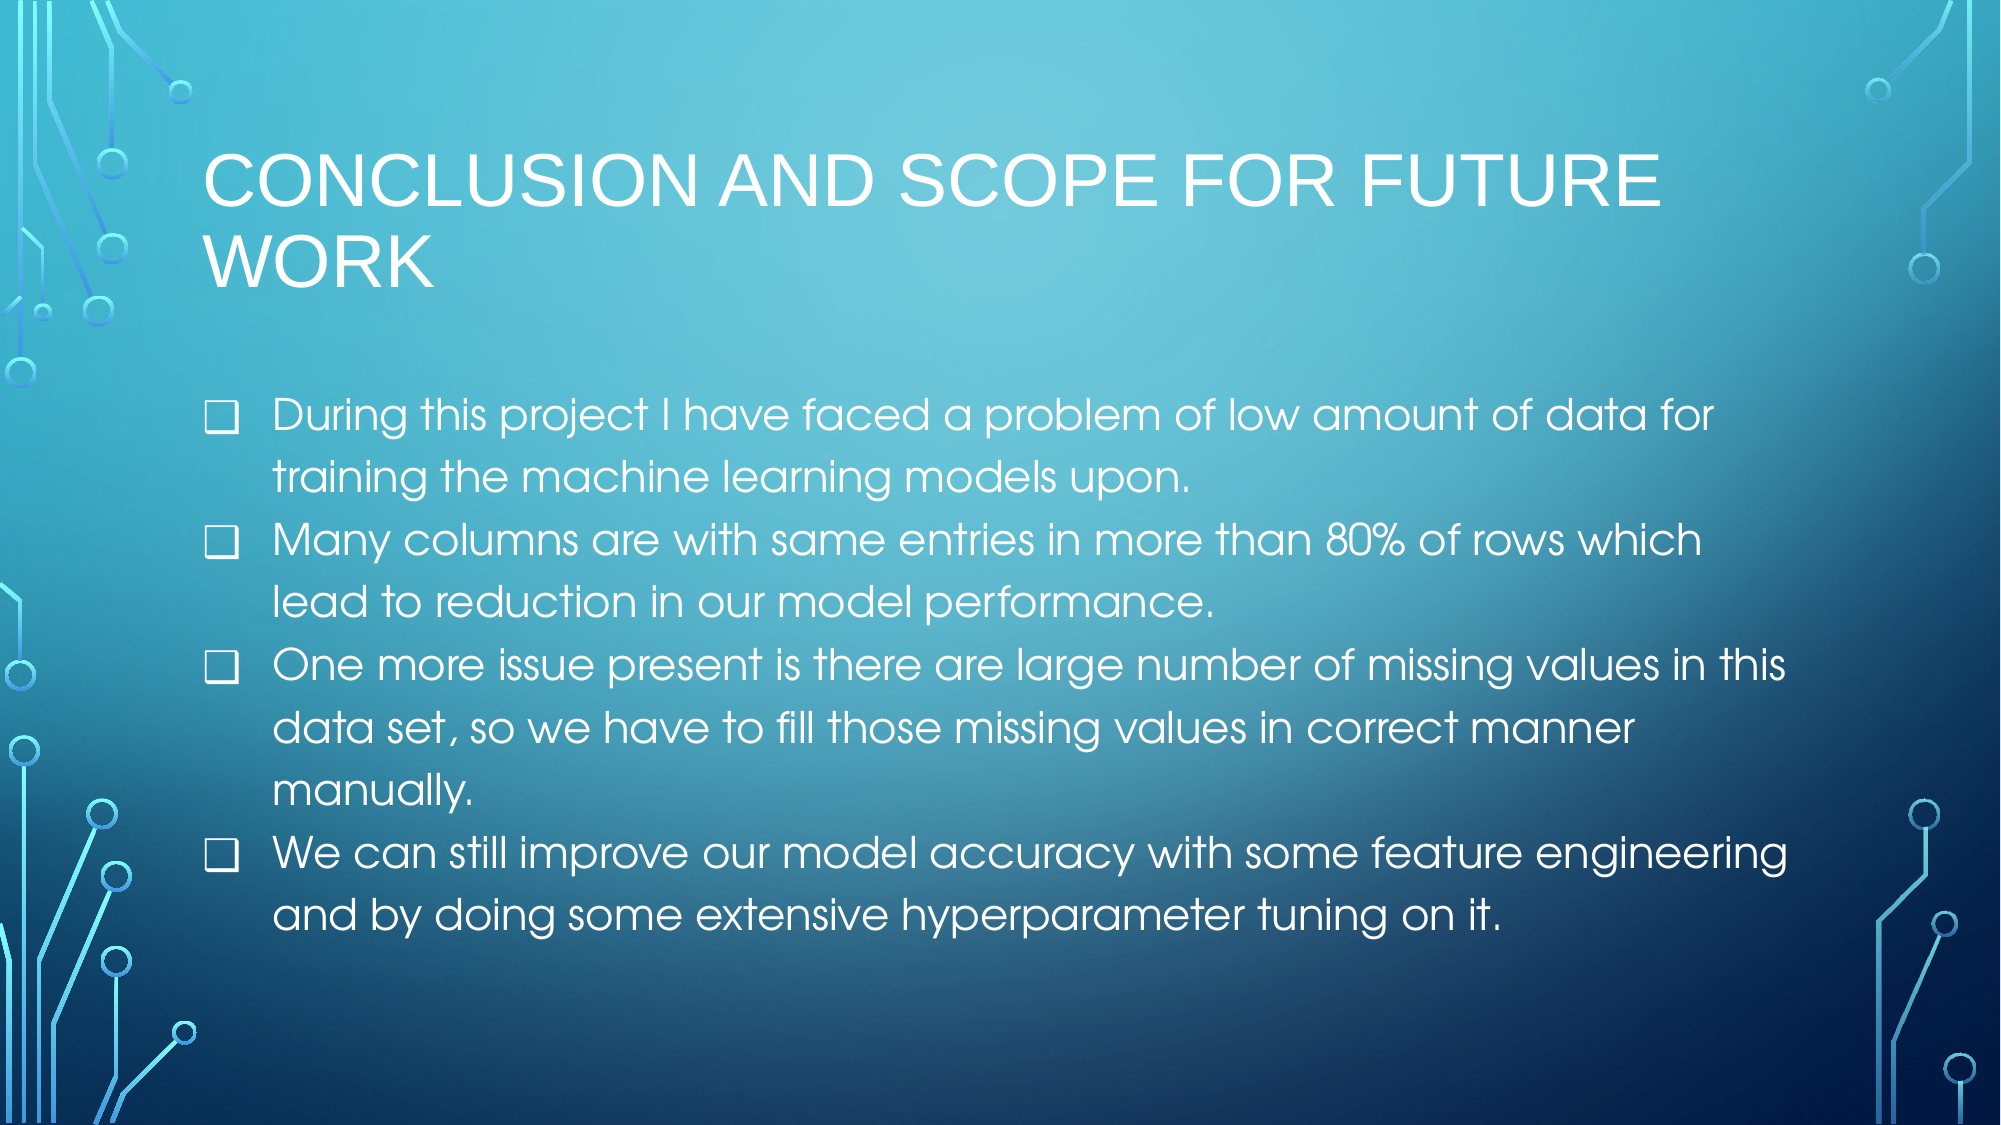

# CONCLUSION AND SCOPE FOR FUTURE WORK
During this project I have faced a problem of low amount of data for training the machine learning models upon.
Many columns are with same entries in more than 80% of rows which lead to reduction in our model performance.
One more issue present is there are large number of missing values in this data set, so we have to fill those missing values in correct manner manually.
We can still improve our model accuracy with some feature engineering and by doing some extensive hyperparameter tuning on it.